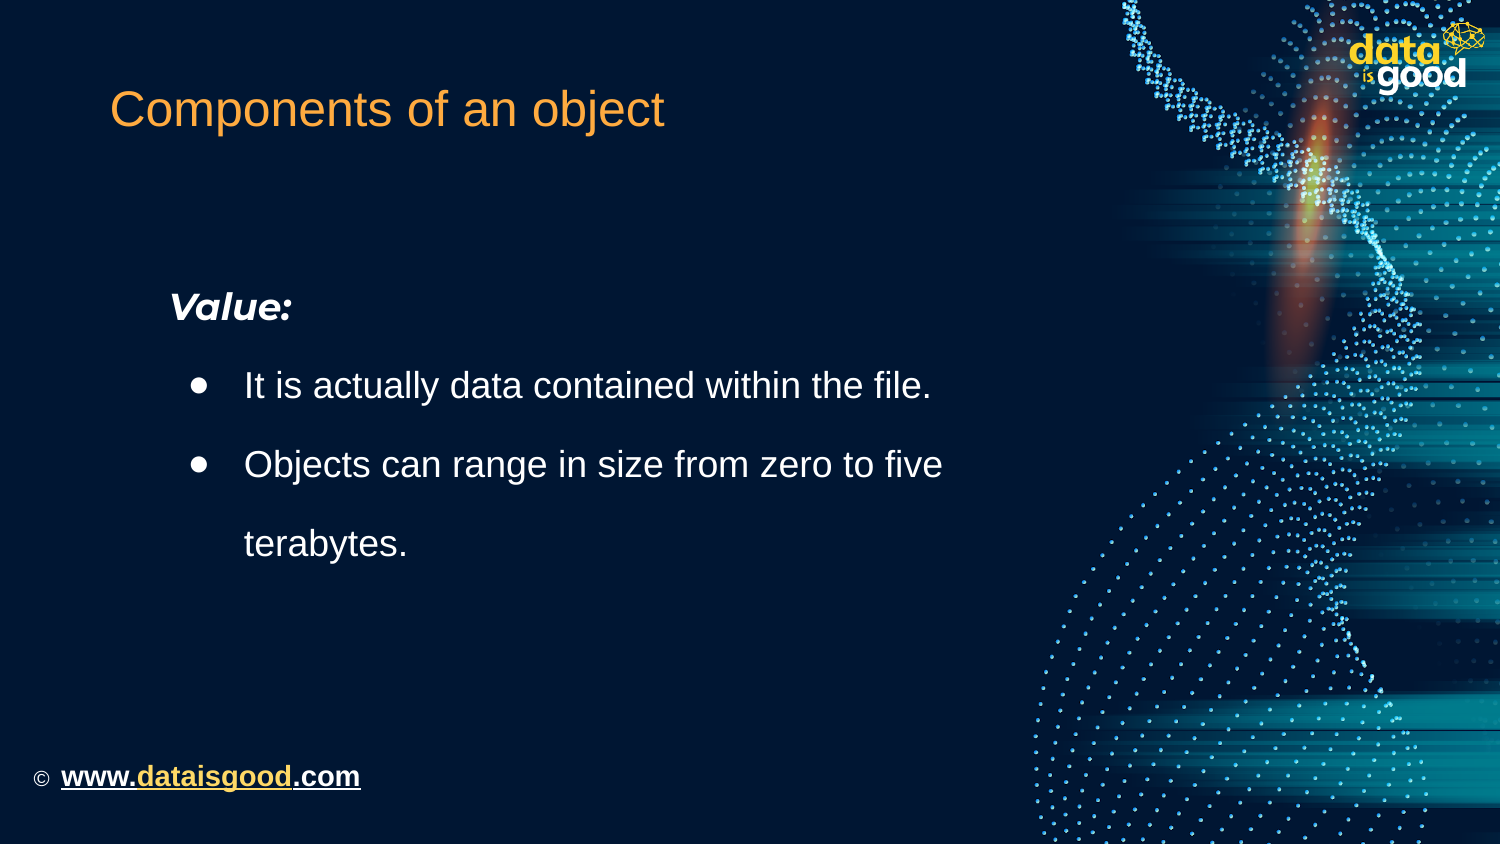

# Components of an object
Value:
It is actually data contained within the file.
Objects can range in size from zero to five terabytes.